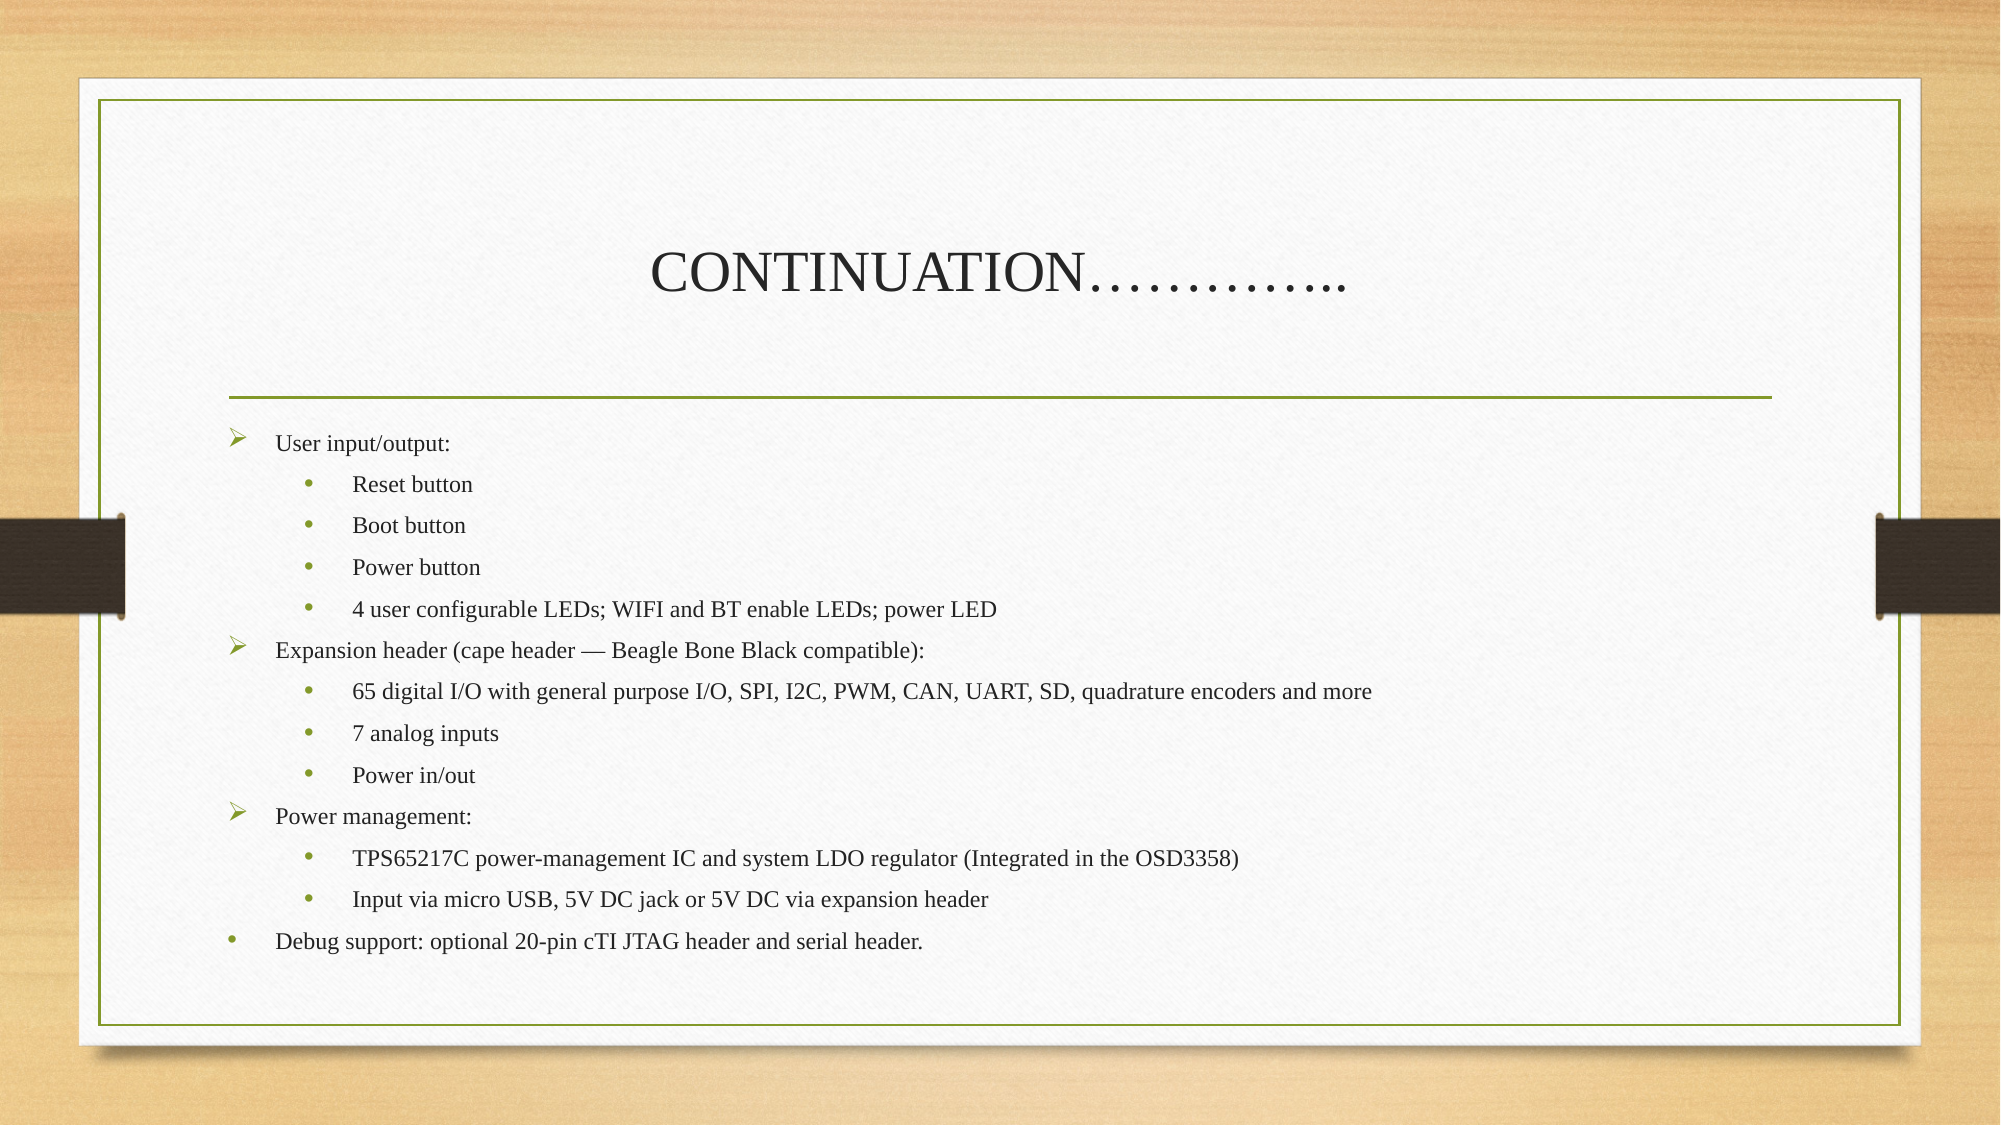

# CONTINUATION…………..
User input/output:
Reset button
Boot button
Power button
4 user configurable LEDs; WIFI and BT enable LEDs; power LED
Expansion header (cape header — Beagle Bone Black compatible):
65 digital I/O with general purpose I/O, SPI, I2C, PWM, CAN, UART, SD, quadrature encoders and more
7 analog inputs
Power in/out
Power management:
TPS65217C power-management IC and system LDO regulator (Integrated in the OSD3358)
Input via micro USB, 5V DC jack or 5V DC via expansion header
Debug support: optional 20-pin cTI JTAG header and serial header.